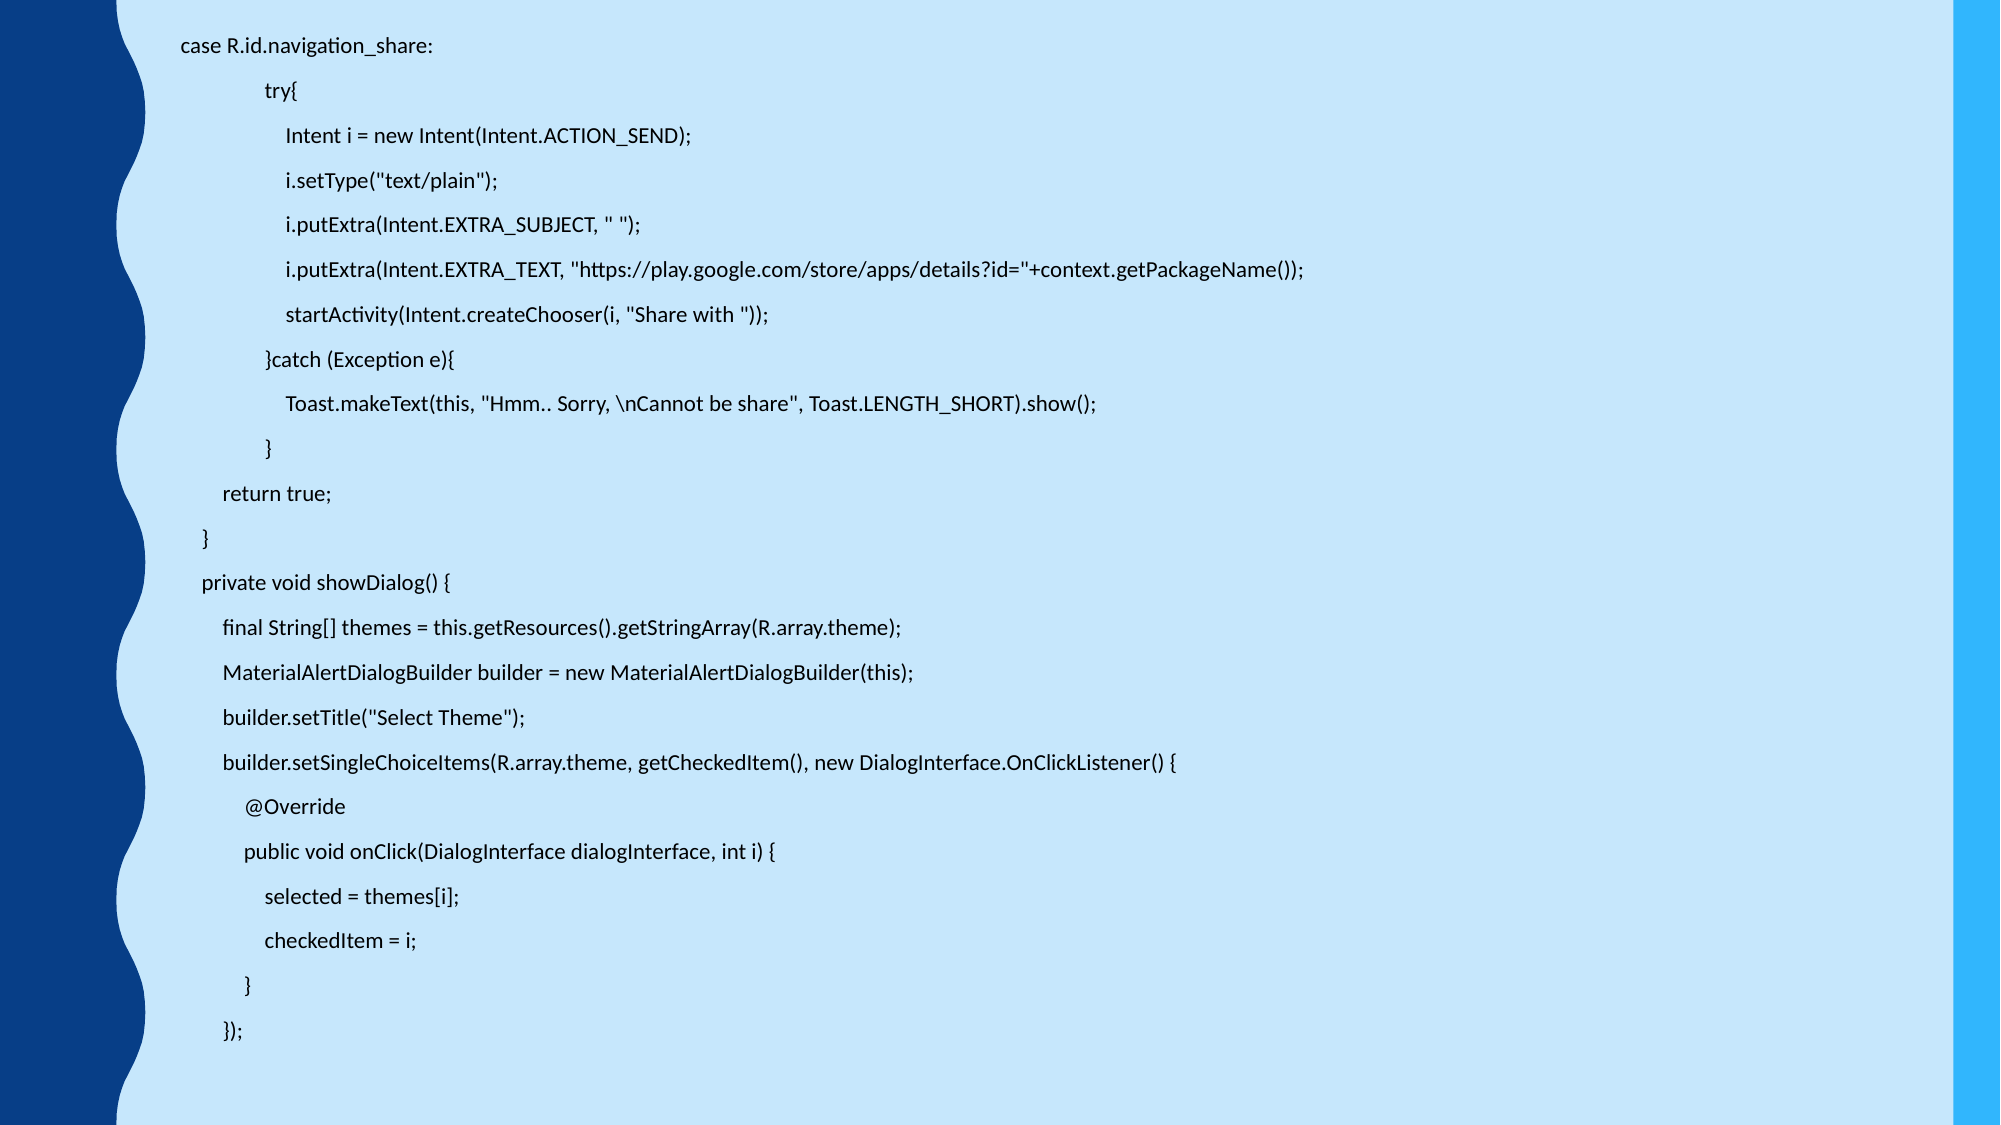

case R.id.navigation_share:
                try{
                    Intent i = new Intent(Intent.ACTION_SEND);
                    i.setType("text/plain");
                    i.putExtra(Intent.EXTRA_SUBJECT, " ");
                    i.putExtra(Intent.EXTRA_TEXT, "https://play.google.com/store/apps/details?id="+context.getPackageName());
                    startActivity(Intent.createChooser(i, "Share with "));
                }catch (Exception e){
                    Toast.makeText(this, "Hmm.. Sorry, \nCannot be share", Toast.LENGTH_SHORT).show();
                }
        return true;
    }
    private void showDialog() {
        final String[] themes = this.getResources().getStringArray(R.array.theme);
        MaterialAlertDialogBuilder builder = new MaterialAlertDialogBuilder(this);
        builder.setTitle("Select Theme");
        builder.setSingleChoiceItems(R.array.theme, getCheckedItem(), new DialogInterface.OnClickListener() {
            @Override
            public void onClick(DialogInterface dialogInterface, int i) {
                selected = themes[i];
                checkedItem = i;
            }
        });